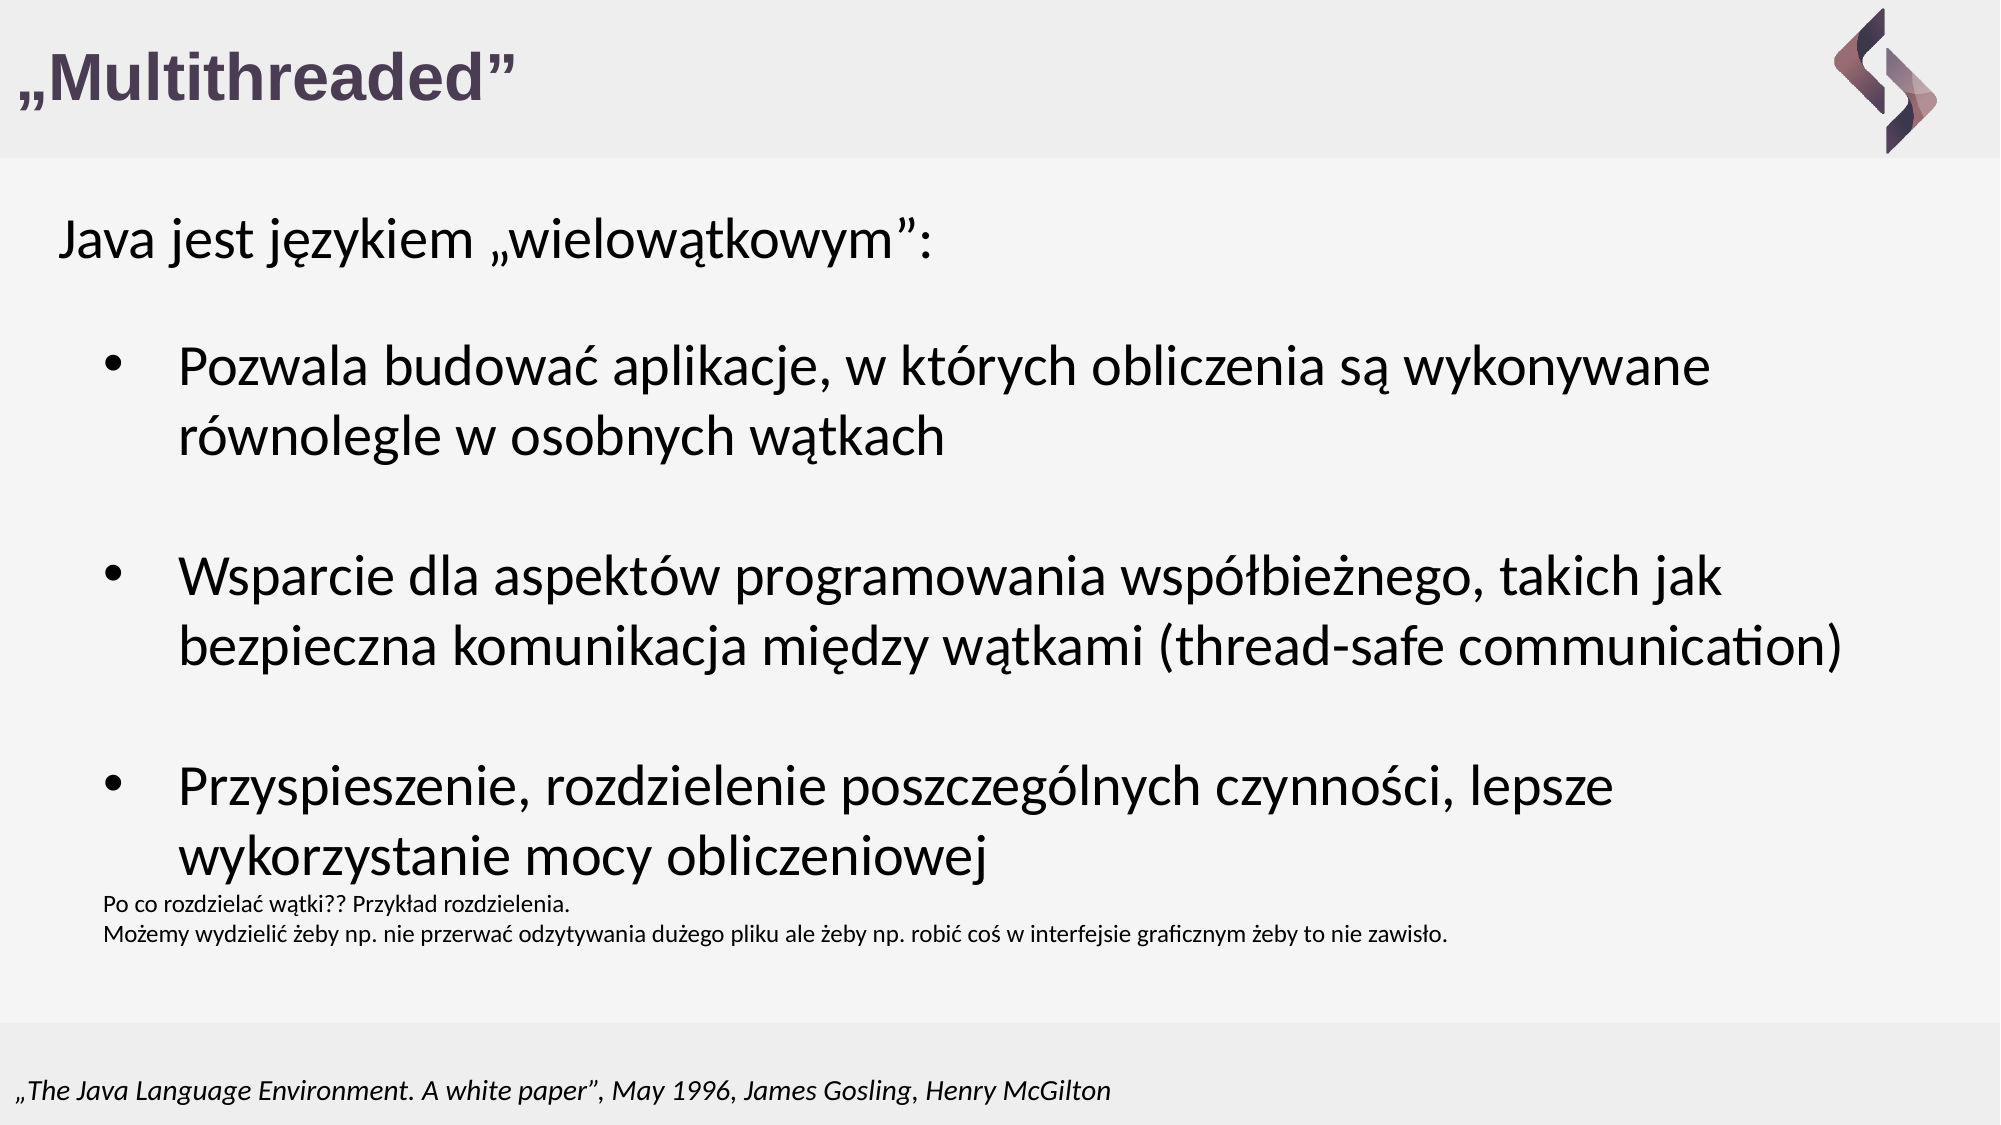

# „Multithreaded”
Java jest językiem „wielowątkowym”:
Pozwala budować aplikacje, w których obliczenia są wykonywane równolegle w osobnych wątkach

Wsparcie dla aspektów programowania współbieżnego, takich jak bezpieczna komunikacja między wątkami (thread-safe communication)

Przyspieszenie, rozdzielenie poszczególnych czynności, lepsze wykorzystanie mocy obliczeniowej
Po co rozdzielać wątki?? Przykład rozdzielenia.
Możemy wydzielić żeby np. nie przerwać odzytywania dużego pliku ale żeby np. robić coś w interfejsie graficznym żeby to nie zawisło.

„The Java Language Environment. A white paper”, May 1996, James Gosling, Henry McGilton